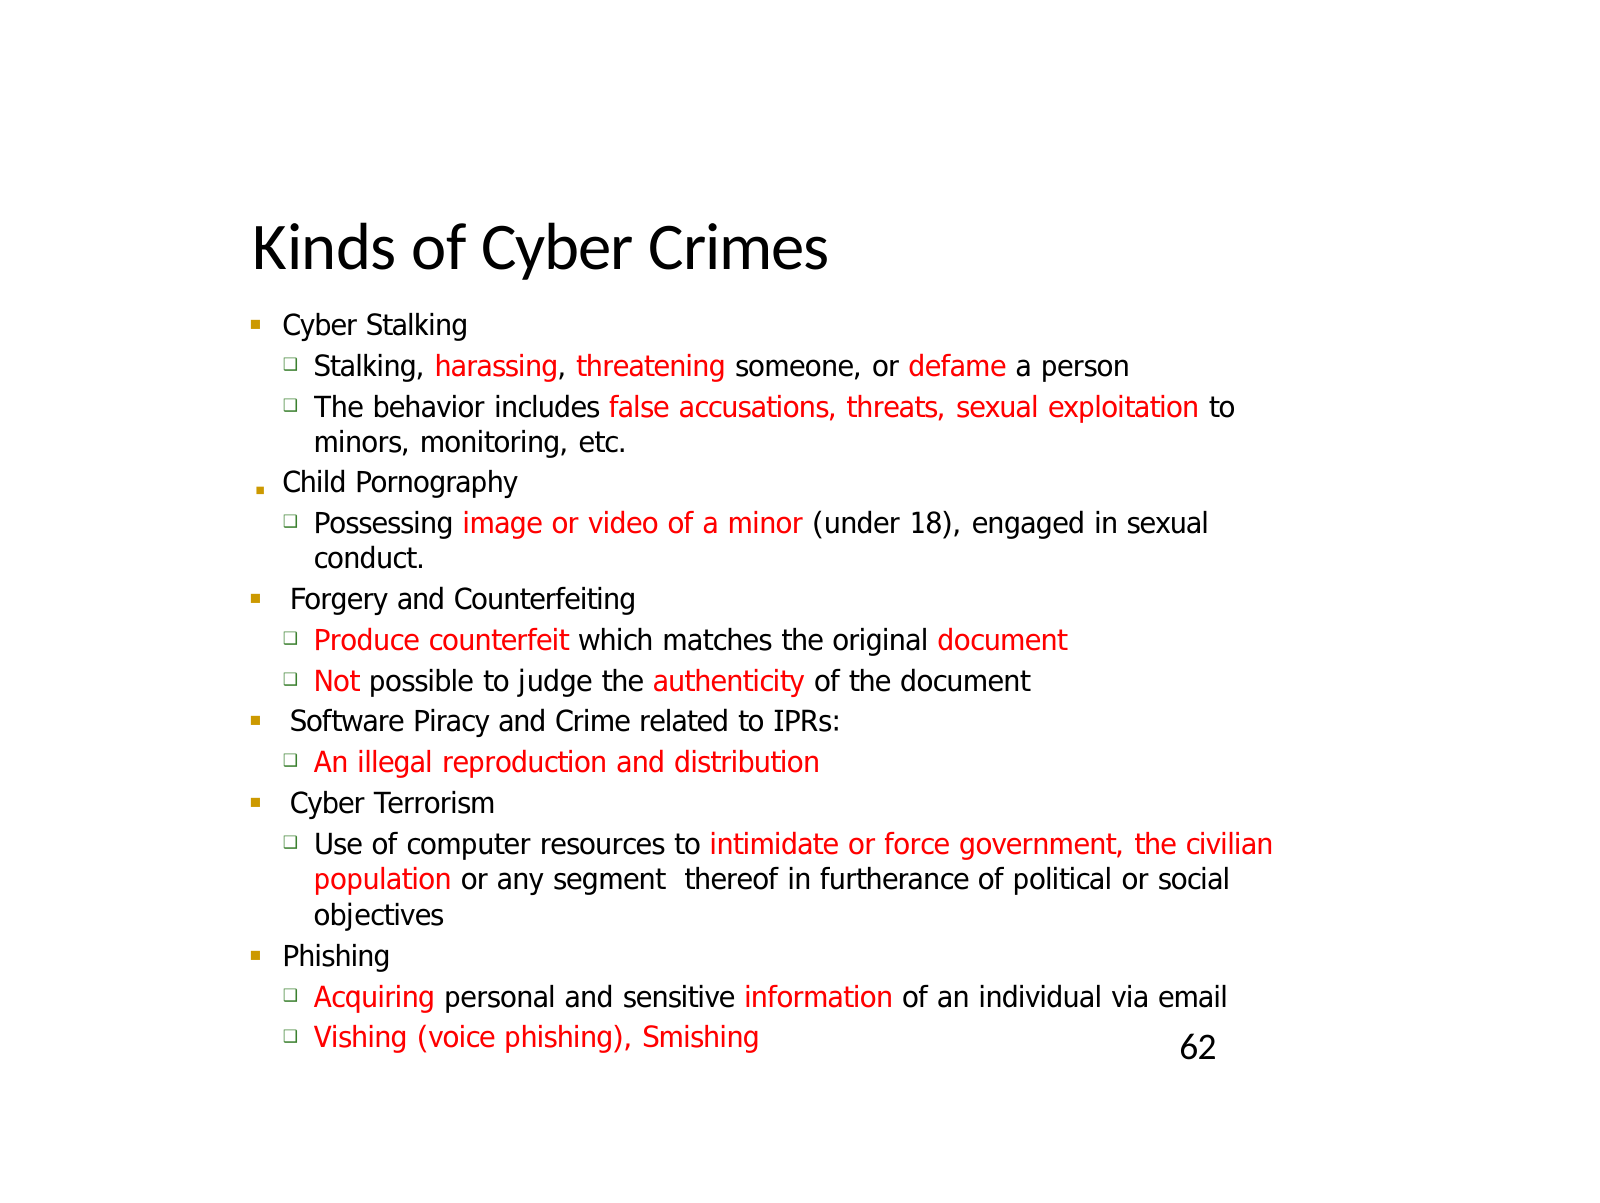

# Kinds of Cyber Crimes
Cyber Stalking
Stalking, harassing, threatening someone, or defame a person
The behavior includes false accusations, threats, sexual exploitation to minors, monitoring, etc.
Child Pornography
Possessing image or video of a minor (under 18), engaged in sexual conduct.
Forgery and Counterfeiting
Produce counterfeit which matches the original document
Not possible to judge the authenticity of the document
Software Piracy and Crime related to IPRs:
An illegal reproduction and distribution
Cyber Terrorism
Use of computer resources to intimidate or force government, the civilian population or any segment  thereof in furtherance of political or social objectives
Phishing
Acquiring personal and sensitive information of an individual via email
Vishing (voice phishing), Smishing
■
62